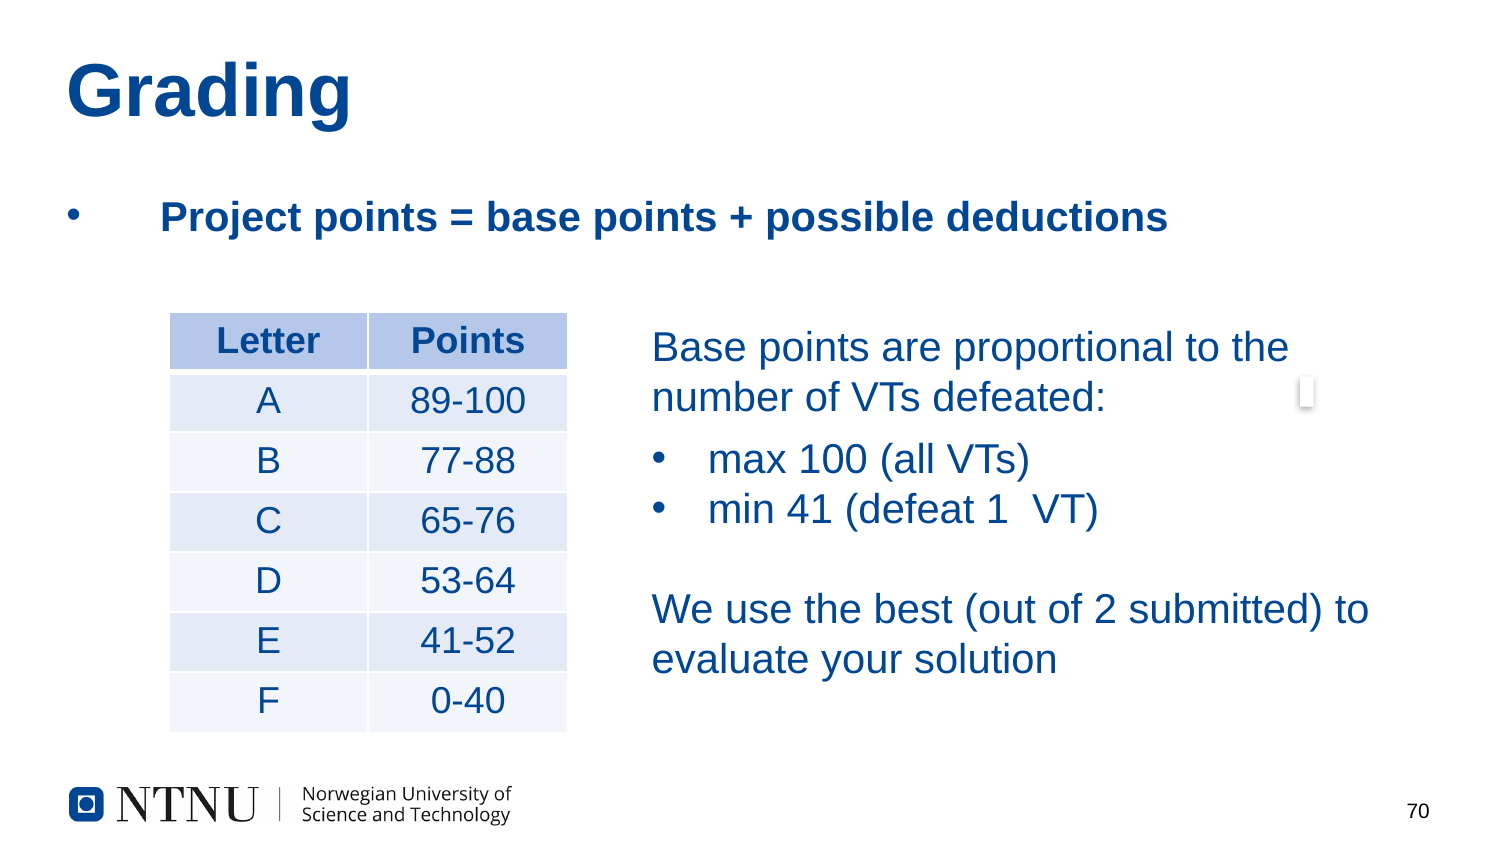

# Grading
Project points = base points + possible deductions

| Letter | Points |
| --- | --- |
| A | 89-100 |
| B | 77-88 |
| C | 65-76 |
| D | 53-64 |
| E | 41-52 |
| F | 0-40 |
Base points are proportional to the number of VTs defeated:
max 100 (all VTs)
min 41 (defeat 1  VT)

We use the best (out of 2 submitted) to evaluate your solution